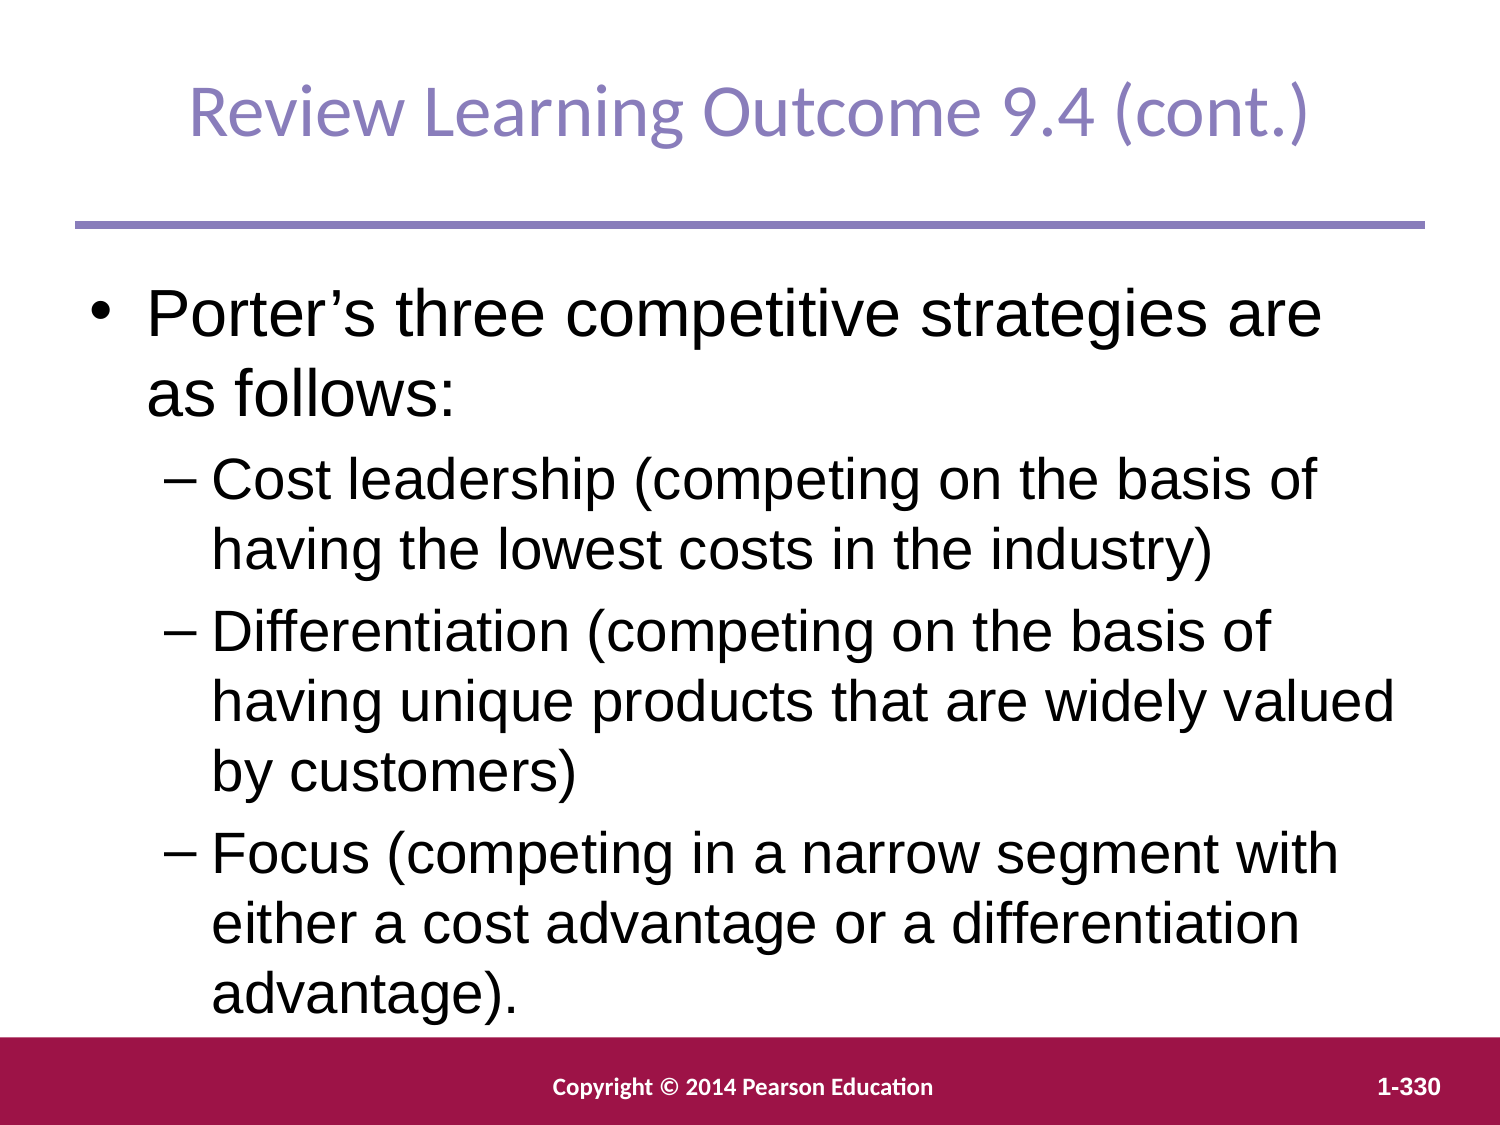

Review Learning Outcome 9.4 (cont.)
Porter’s three competitive strategies are as follows:
Cost leadership (competing on the basis of having the lowest costs in the industry)
Differentiation (competing on the basis of having unique products that are widely valued by customers)
Focus (competing in a narrow segment with either a cost advantage or a differentiation advantage).